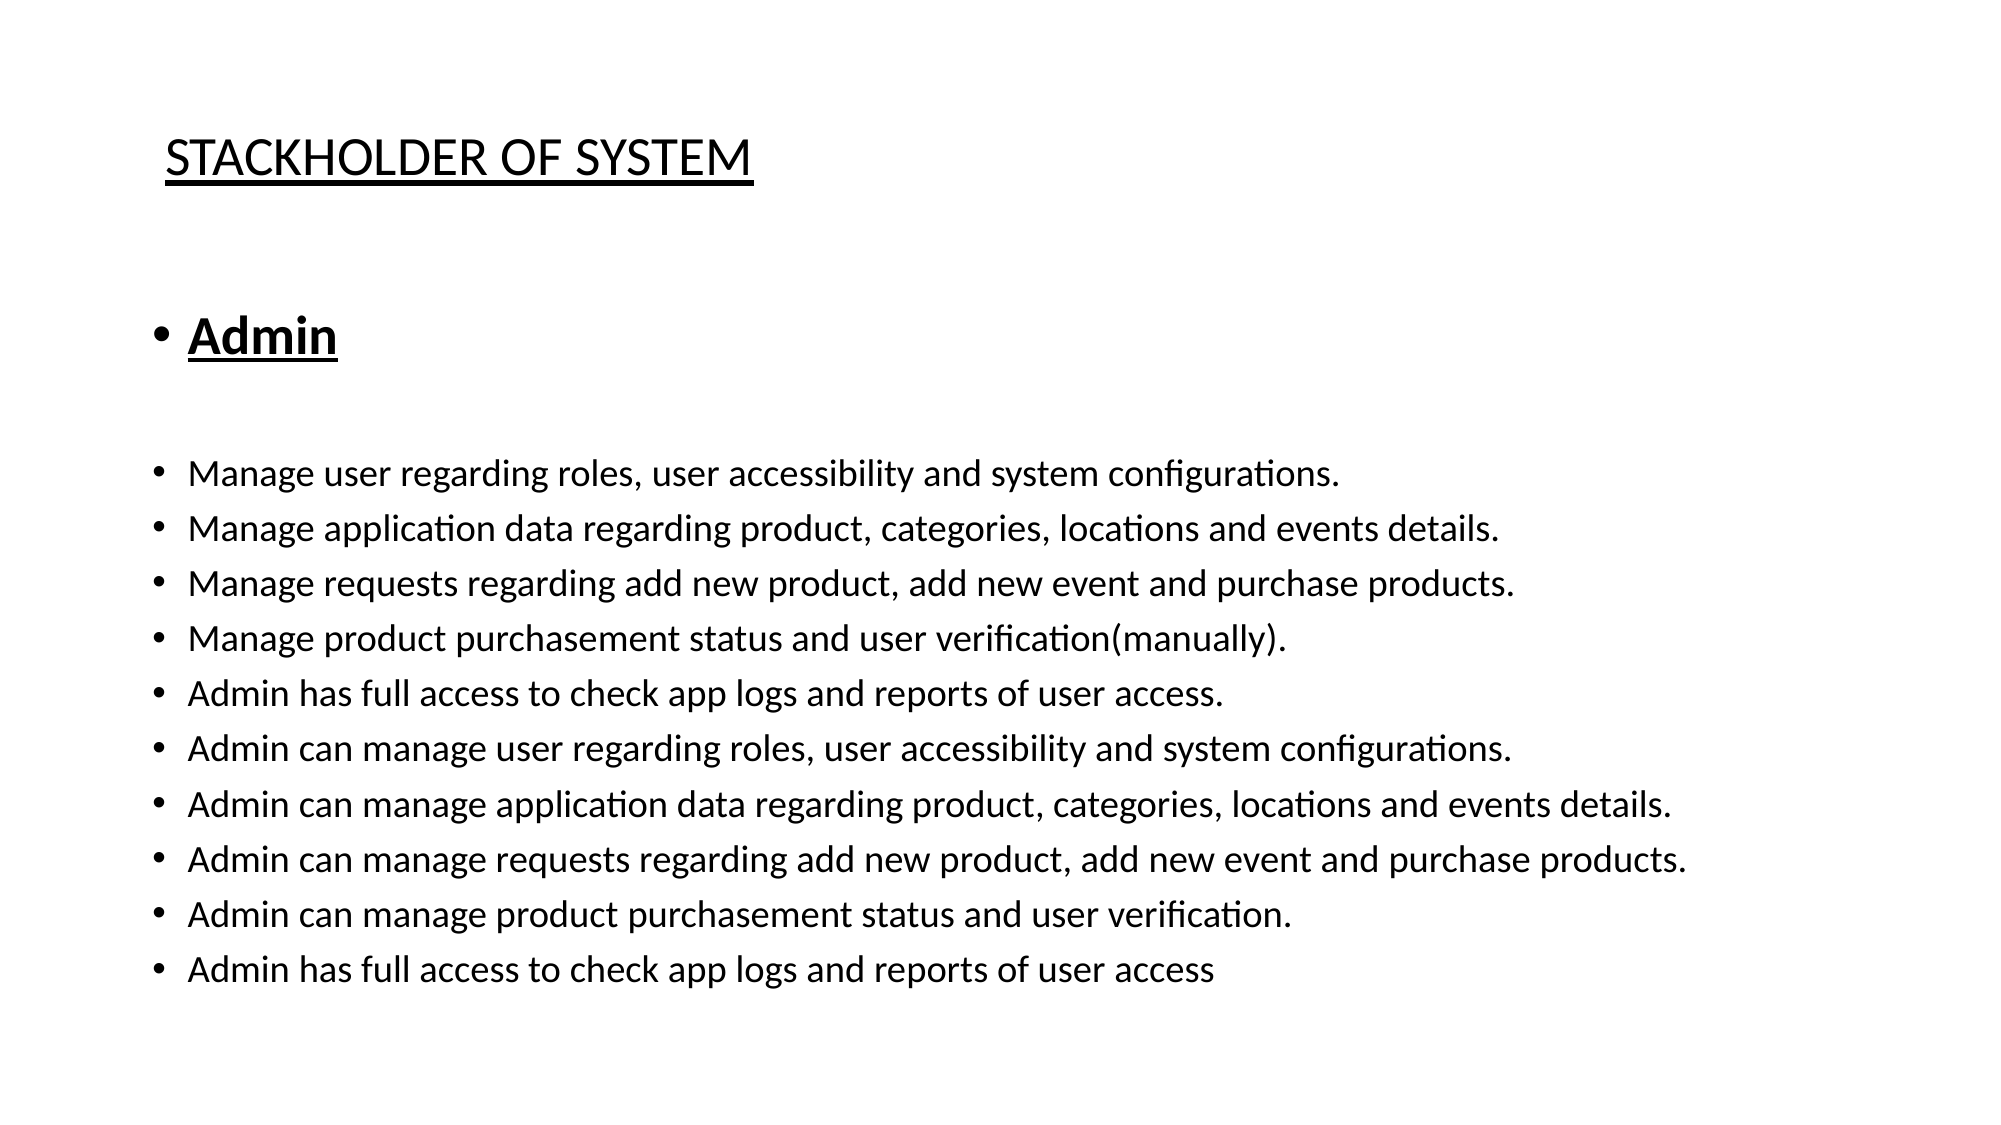

# STACKHOLDER OF SYSTEM
Admin

Manage user regarding roles, user accessibility and system configurations.
Manage application data regarding product, categories, locations and events details.
Manage requests regarding add new product, add new event and purchase products.
Manage product purchasement status and user verification(manually).
Admin has full access to check app logs and reports of user access.
Admin can manage user regarding roles, user accessibility and system configurations.
Admin can manage application data regarding product, categories, locations and events details.
Admin can manage requests regarding add new product, add new event and purchase products.
Admin can manage product purchasement status and user verification.
Admin has full access to check app logs and reports of user access